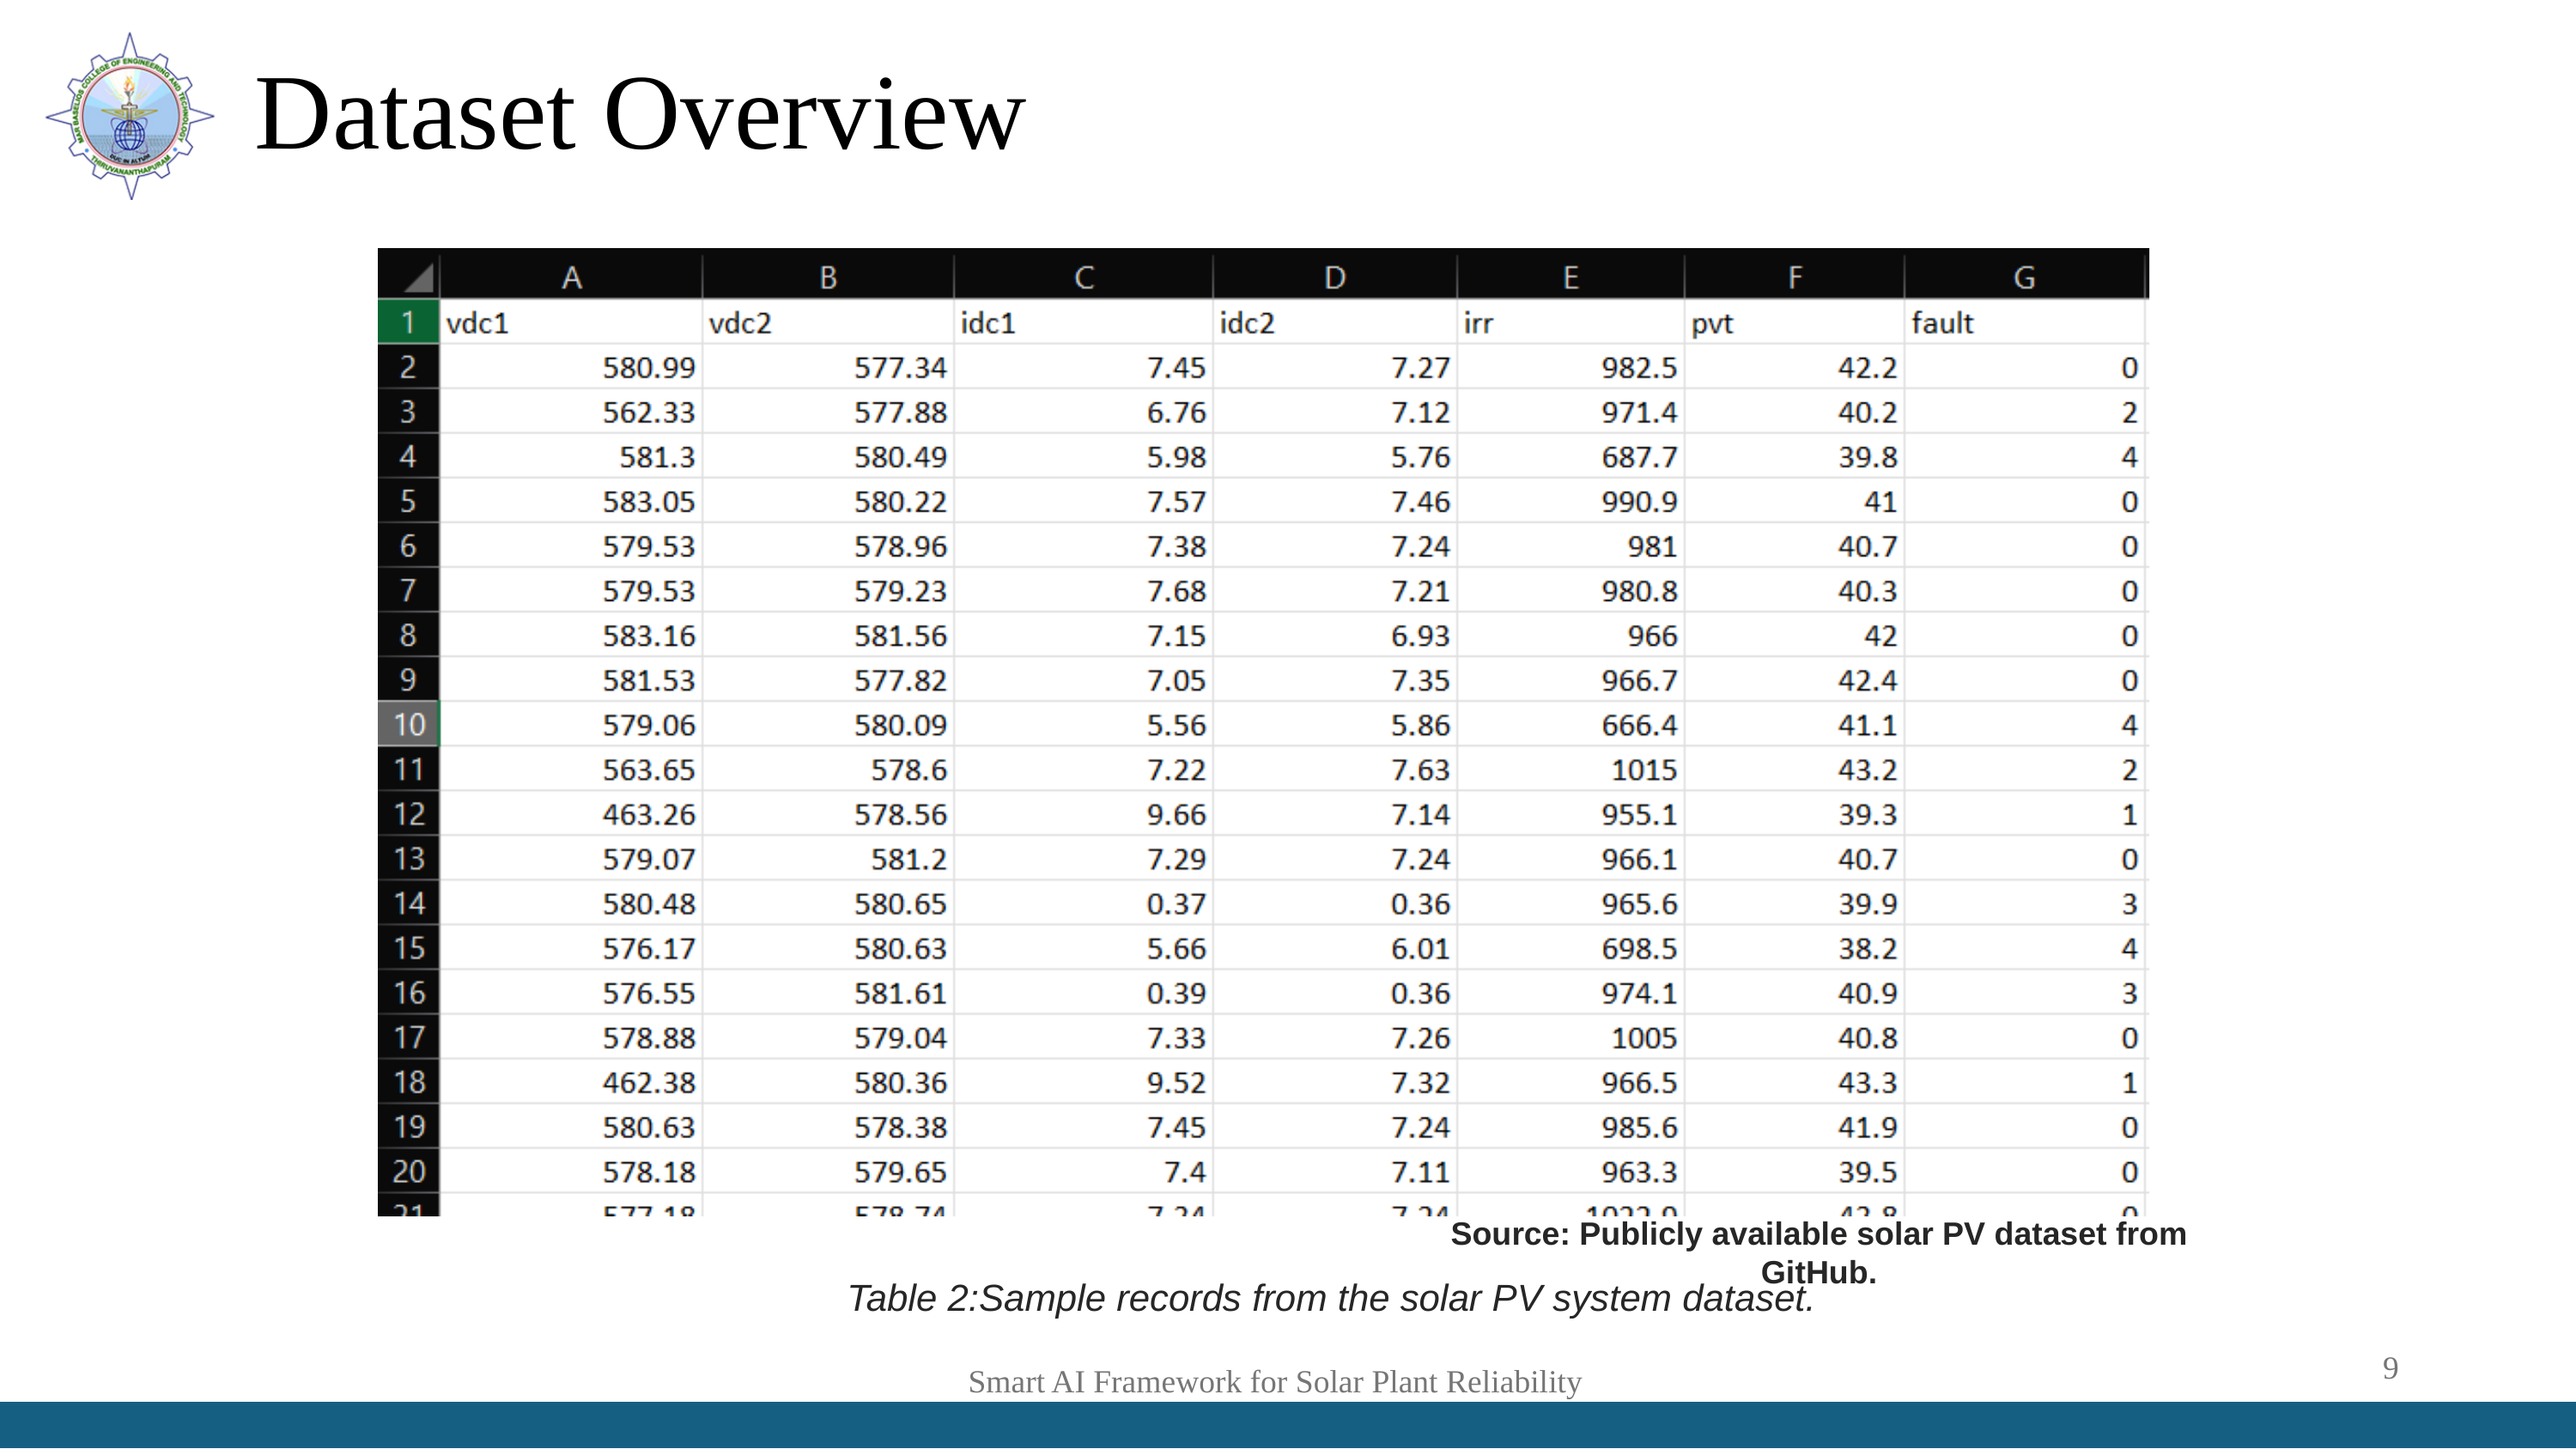

Dataset Overview

Source: Publicly available solar PV dataset from GitHub.
Table 2:Sample records from the solar PV system dataset.

Smart AI Framework for Solar Plant Reliability

9